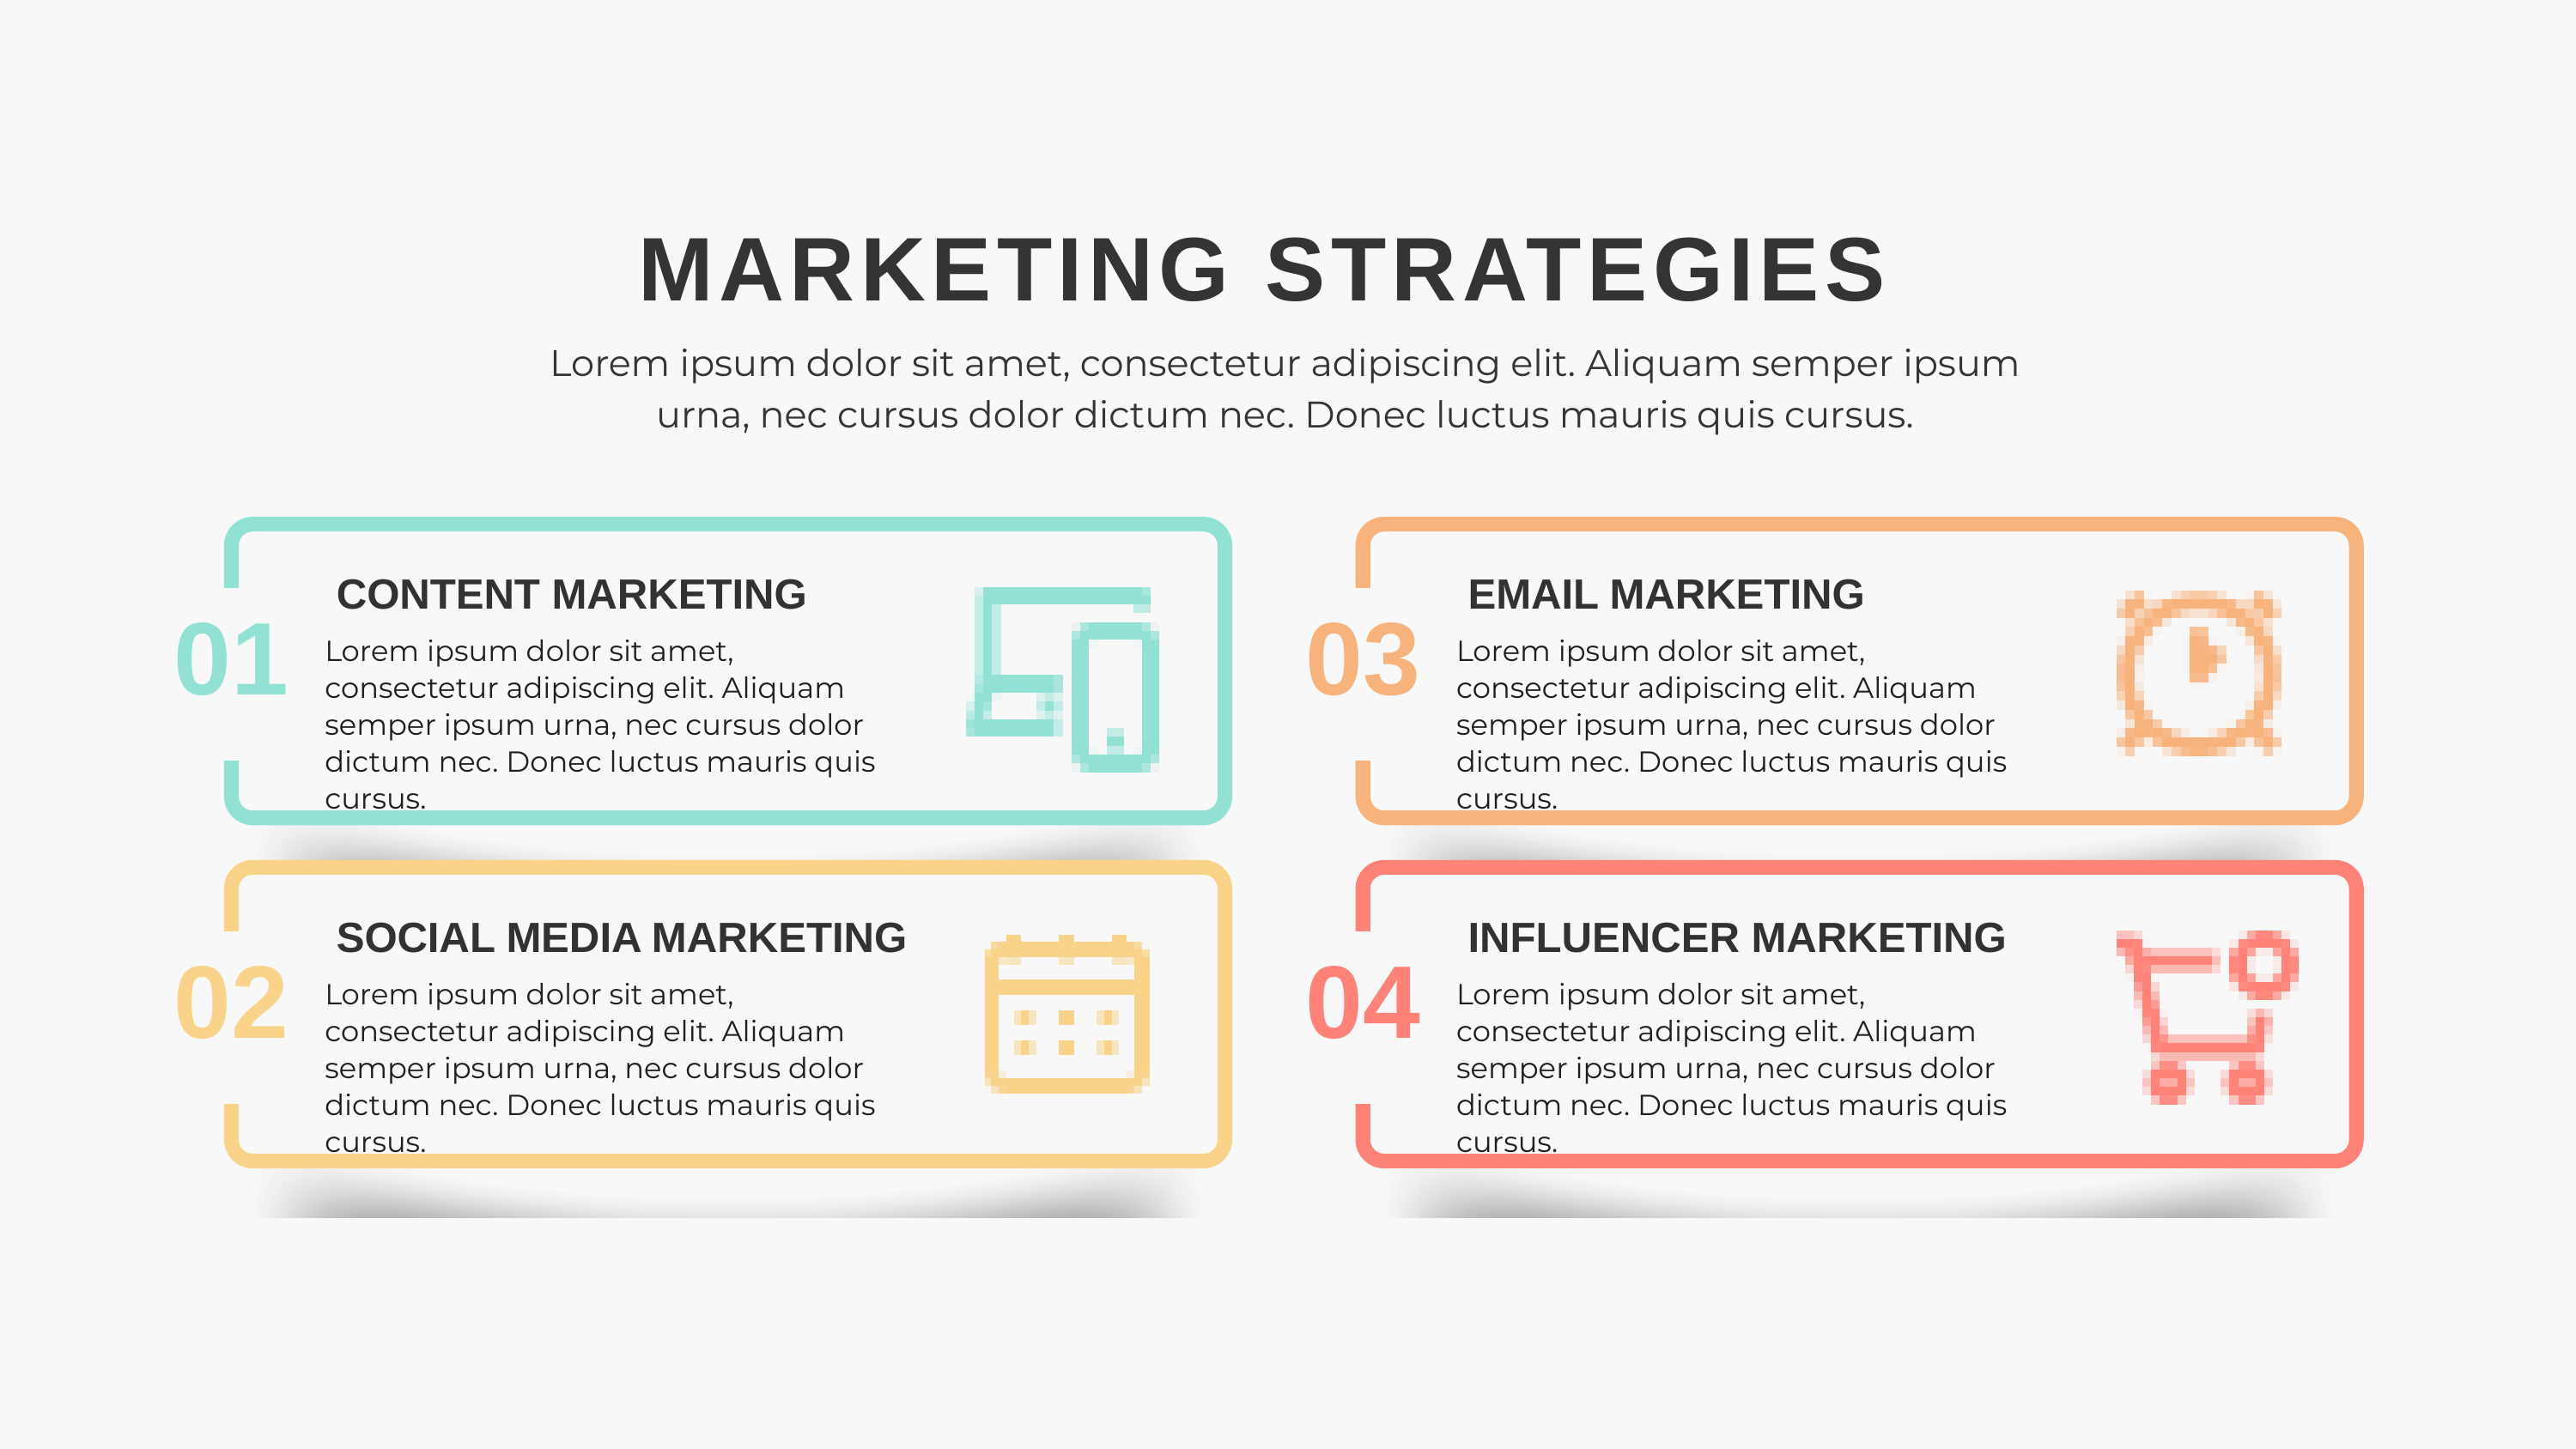

MARKETING STRATEGIES
Lorem ipsum dolor sit amet, consectetur adipiscing elit. Aliquam semper ipsum urna, nec cursus dolor dictum nec. Donec luctus mauris quis cursus.

CONTENT MARKETING
EMAIL MARKETING

01

03

Lorem ipsum dolor sit amet, consectetur adipiscing elit. Aliquam semper ipsum urna, nec cursus dolor dictum nec. Donec luctus mauris quis cursus.
Lorem ipsum dolor sit amet, consectetur adipiscing elit. Aliquam semper ipsum urna, nec cursus dolor dictum nec. Donec luctus mauris quis cursus.

SOCIAL MEDIA MARKETING
INFLUENCER MARKETING

02

04

Lorem ipsum dolor sit amet, consectetur adipiscing elit. Aliquam semper ipsum urna, nec cursus dolor dictum nec. Donec luctus mauris quis cursus.
Lorem ipsum dolor sit amet, consectetur adipiscing elit. Aliquam semper ipsum urna, nec cursus dolor dictum nec. Donec luctus mauris quis cursus.